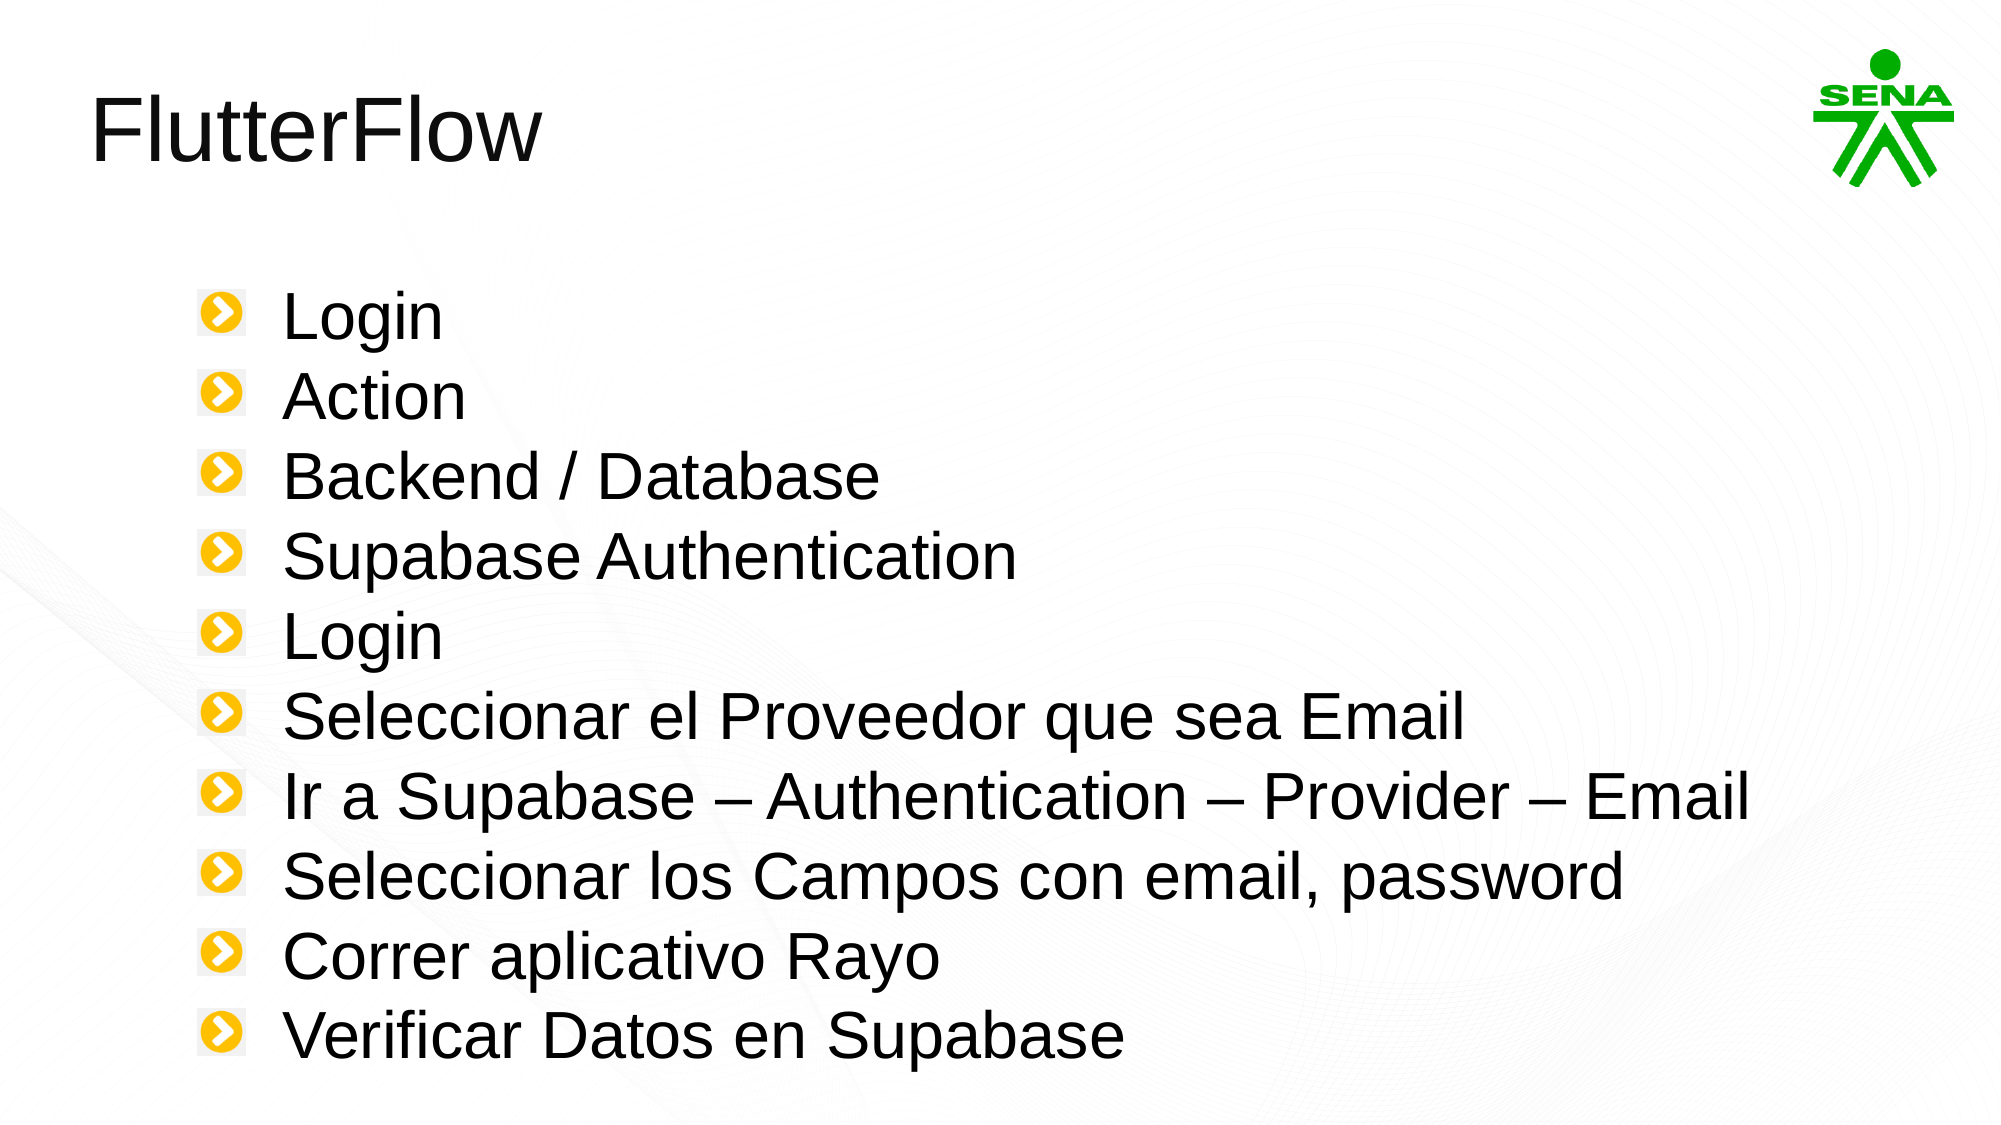

FlutterFlow
  Login
  Action
  Backend / Database
  Supabase Authentication
  Login
  Seleccionar el Proveedor que sea Email
  Ir a Supabase – Authentication – Provider – Email
  Seleccionar los Campos con email, password
  Correr aplicativo Rayo
  Verificar Datos en Supabase